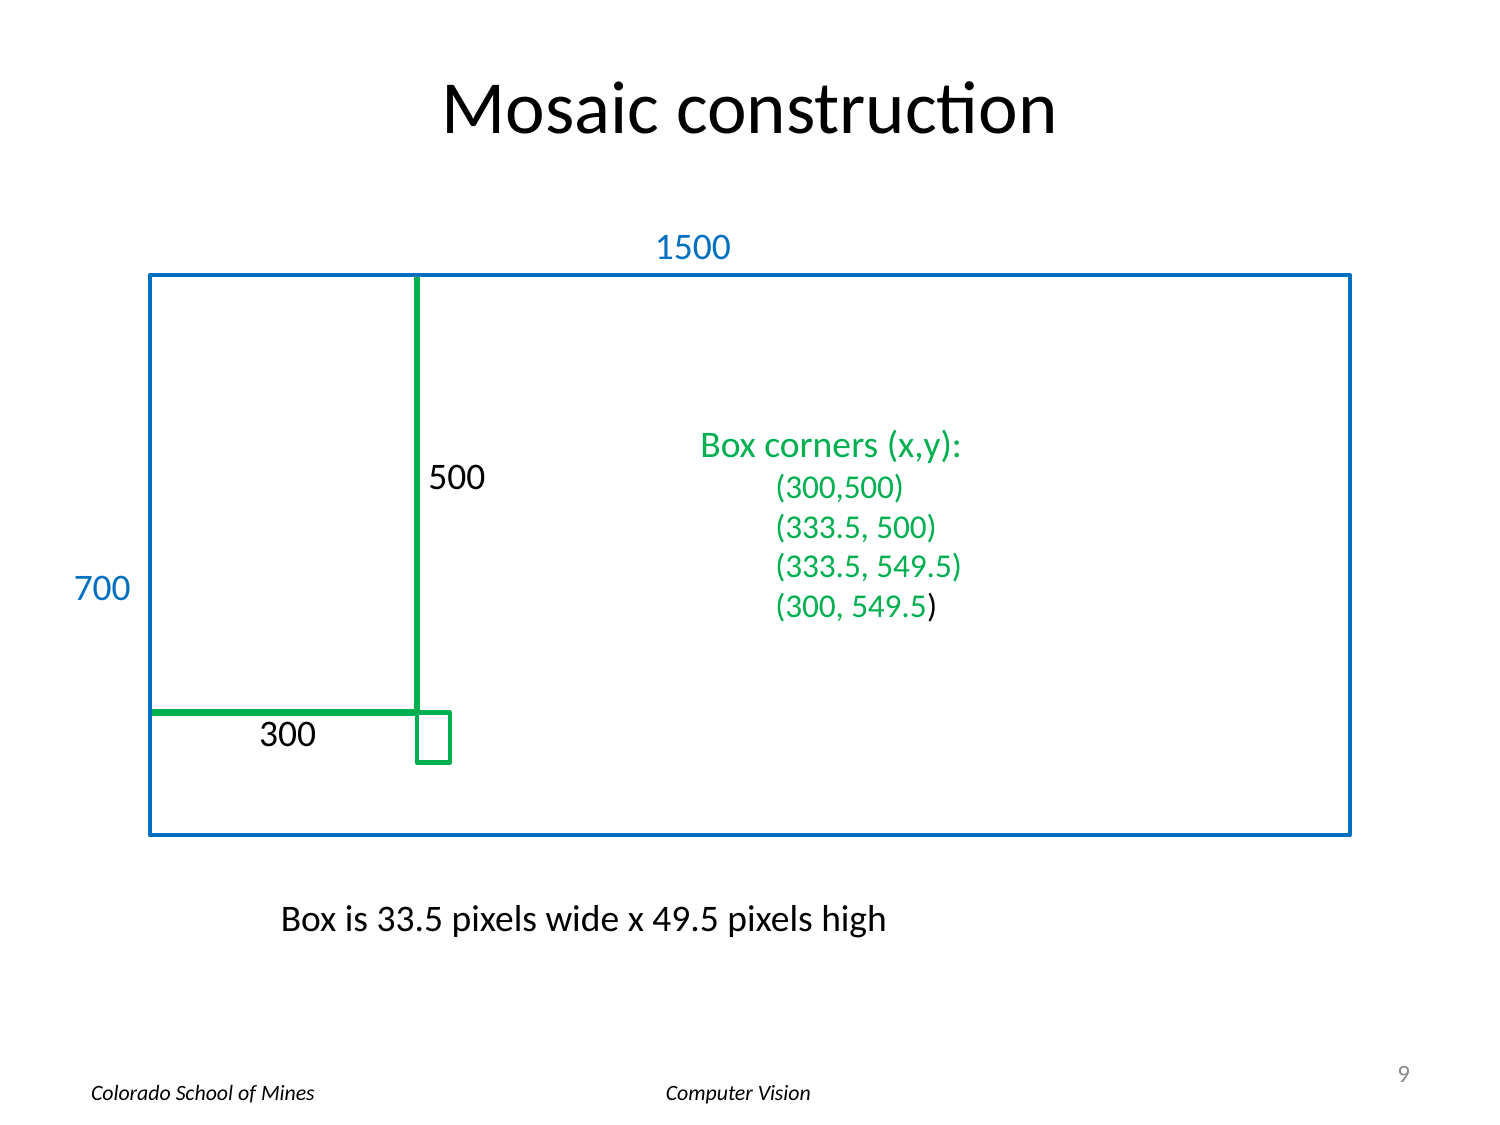

# Mosaic construction
1500

Box corners (x,y):
(300,500)
(333.5, 500)
(333.5, 549.5)
(300, 549.5)
500
700
300

Box is 33.5 pixels wide x 49.5 pixels high
9